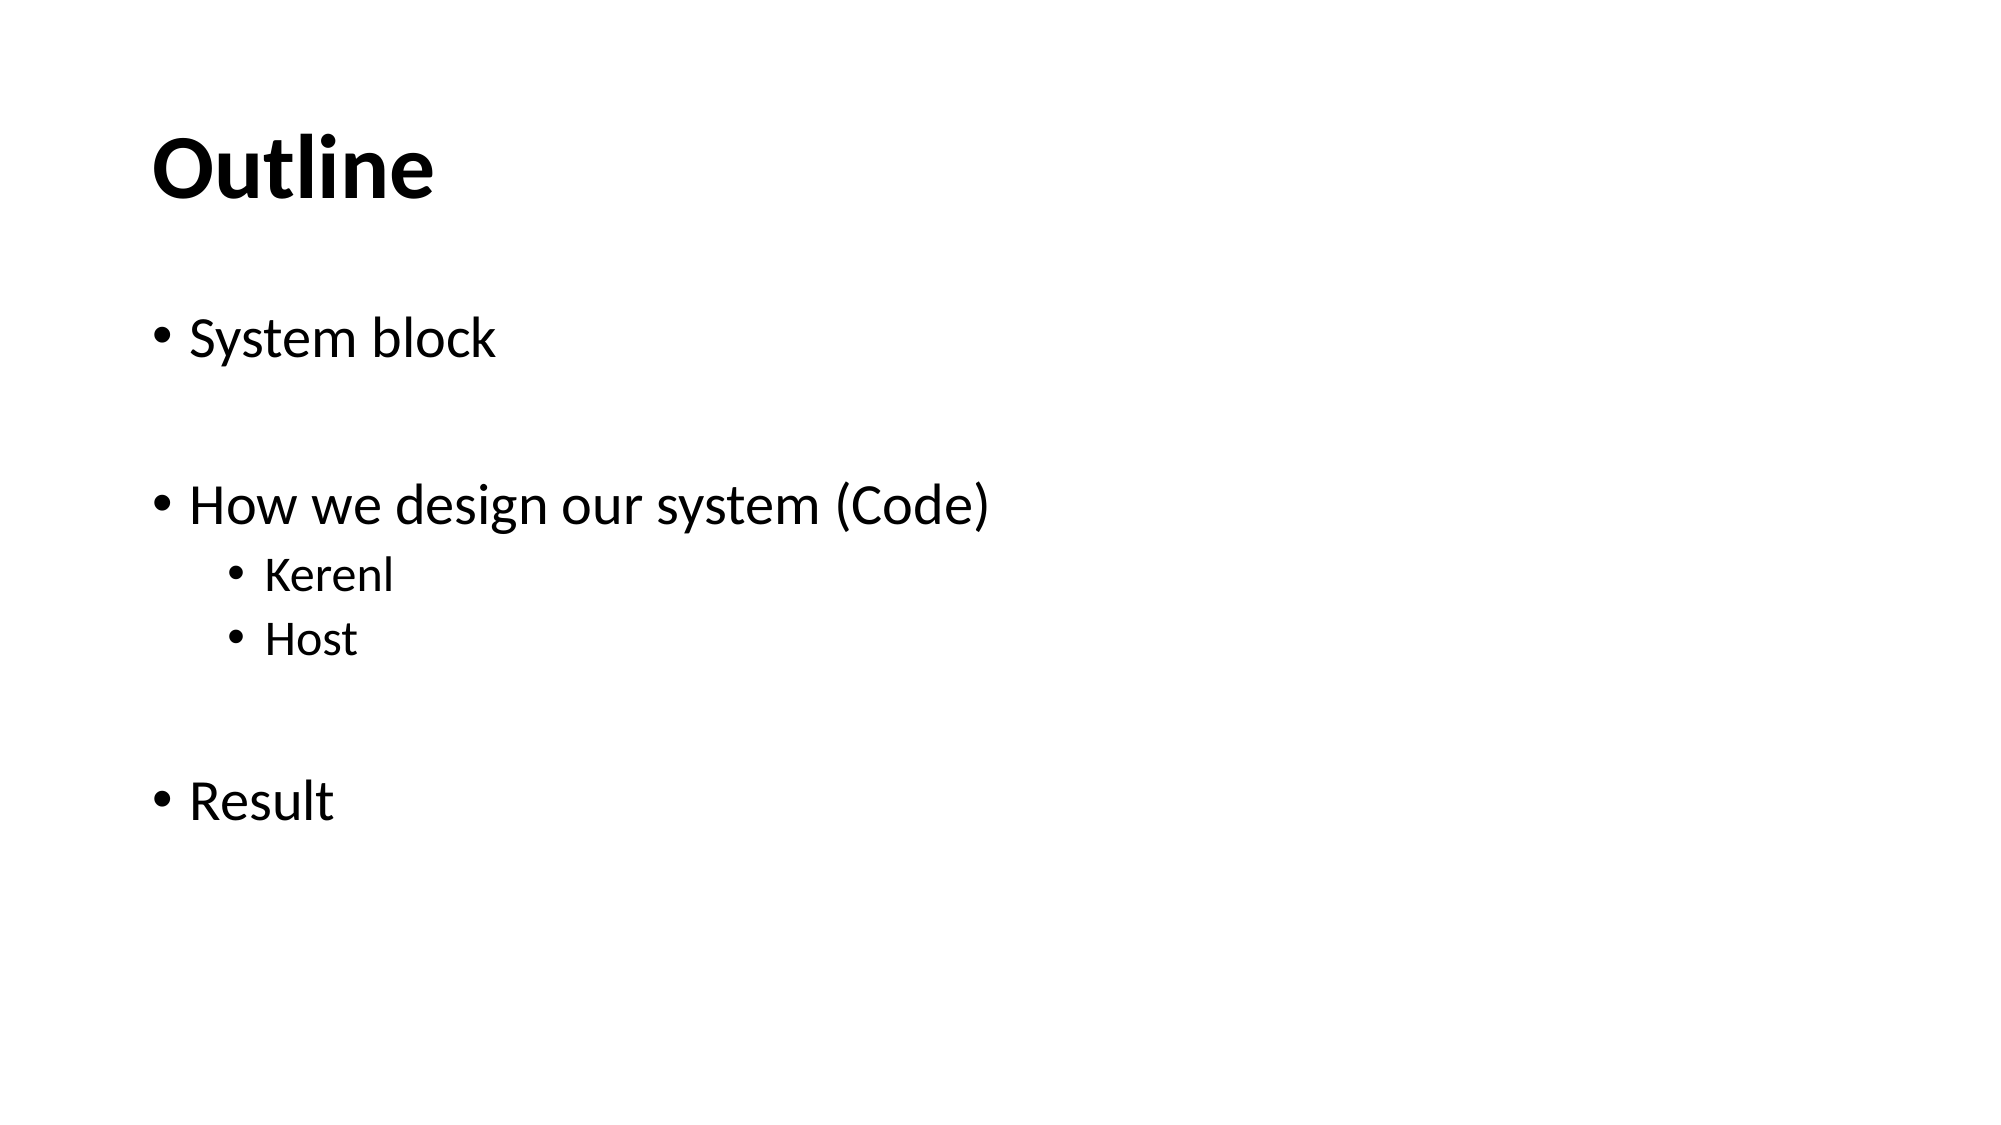

# Outline
System block

How we design our system (Code)
Kerenl
Host

Result